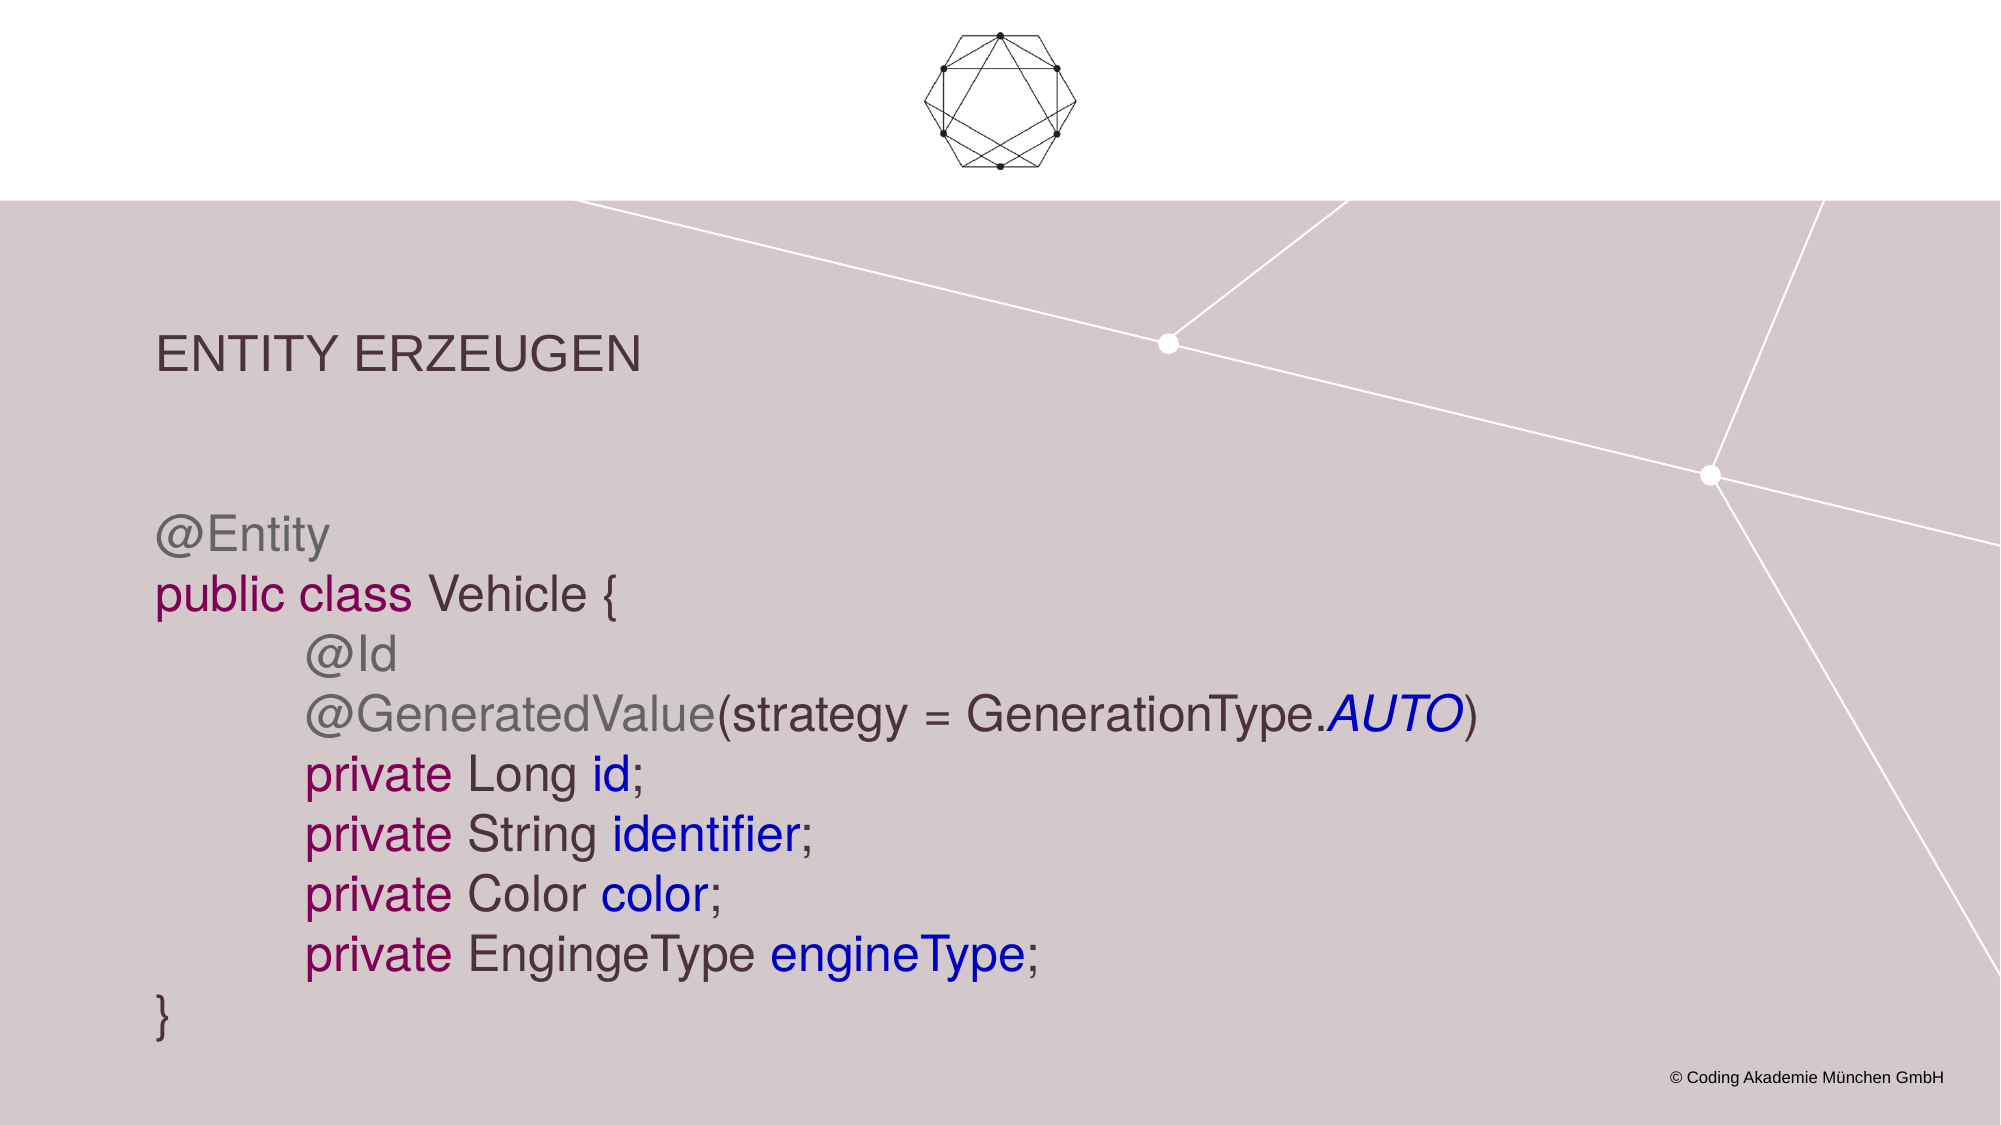

# Entity erzeugen
@Entity
public class Vehicle {
	@Id
	@GeneratedValue(strategy = GenerationType.AUTO)
	private Long id;
	private String identifier;
	private Color color;
	private EngingeType engineType;
}

© Coding Akademie München GmbH